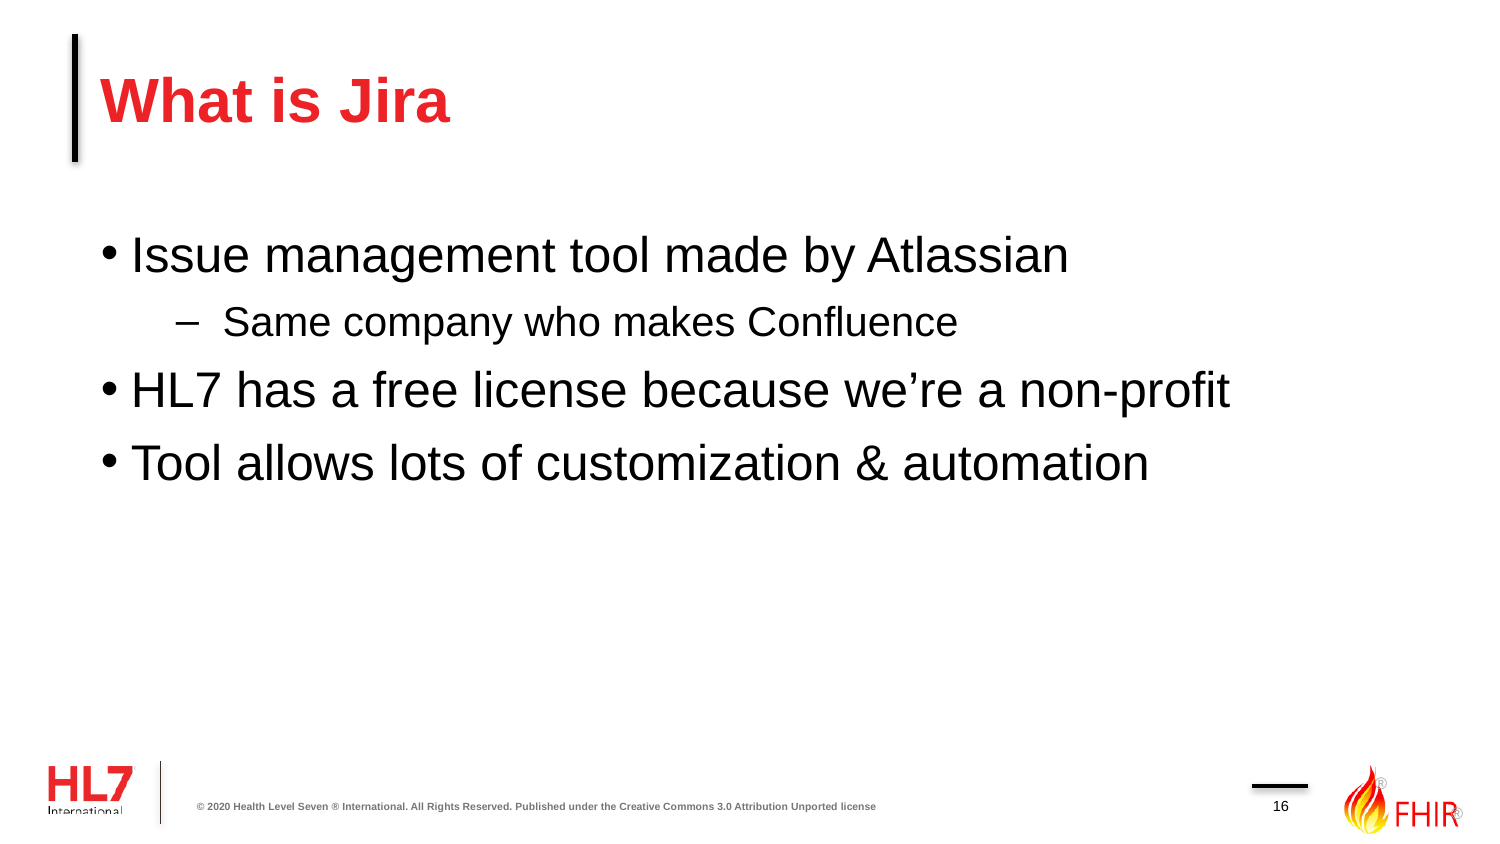

# What is Jira
Issue management tool made by Atlassian
Same company who makes Confluence
HL7 has a free license because we’re a non-profit
Tool allows lots of customization & automation
16
© 2020 Health Level Seven ® International. All Rights Reserved. Published under the Creative Commons 3.0 Attribution Unported license